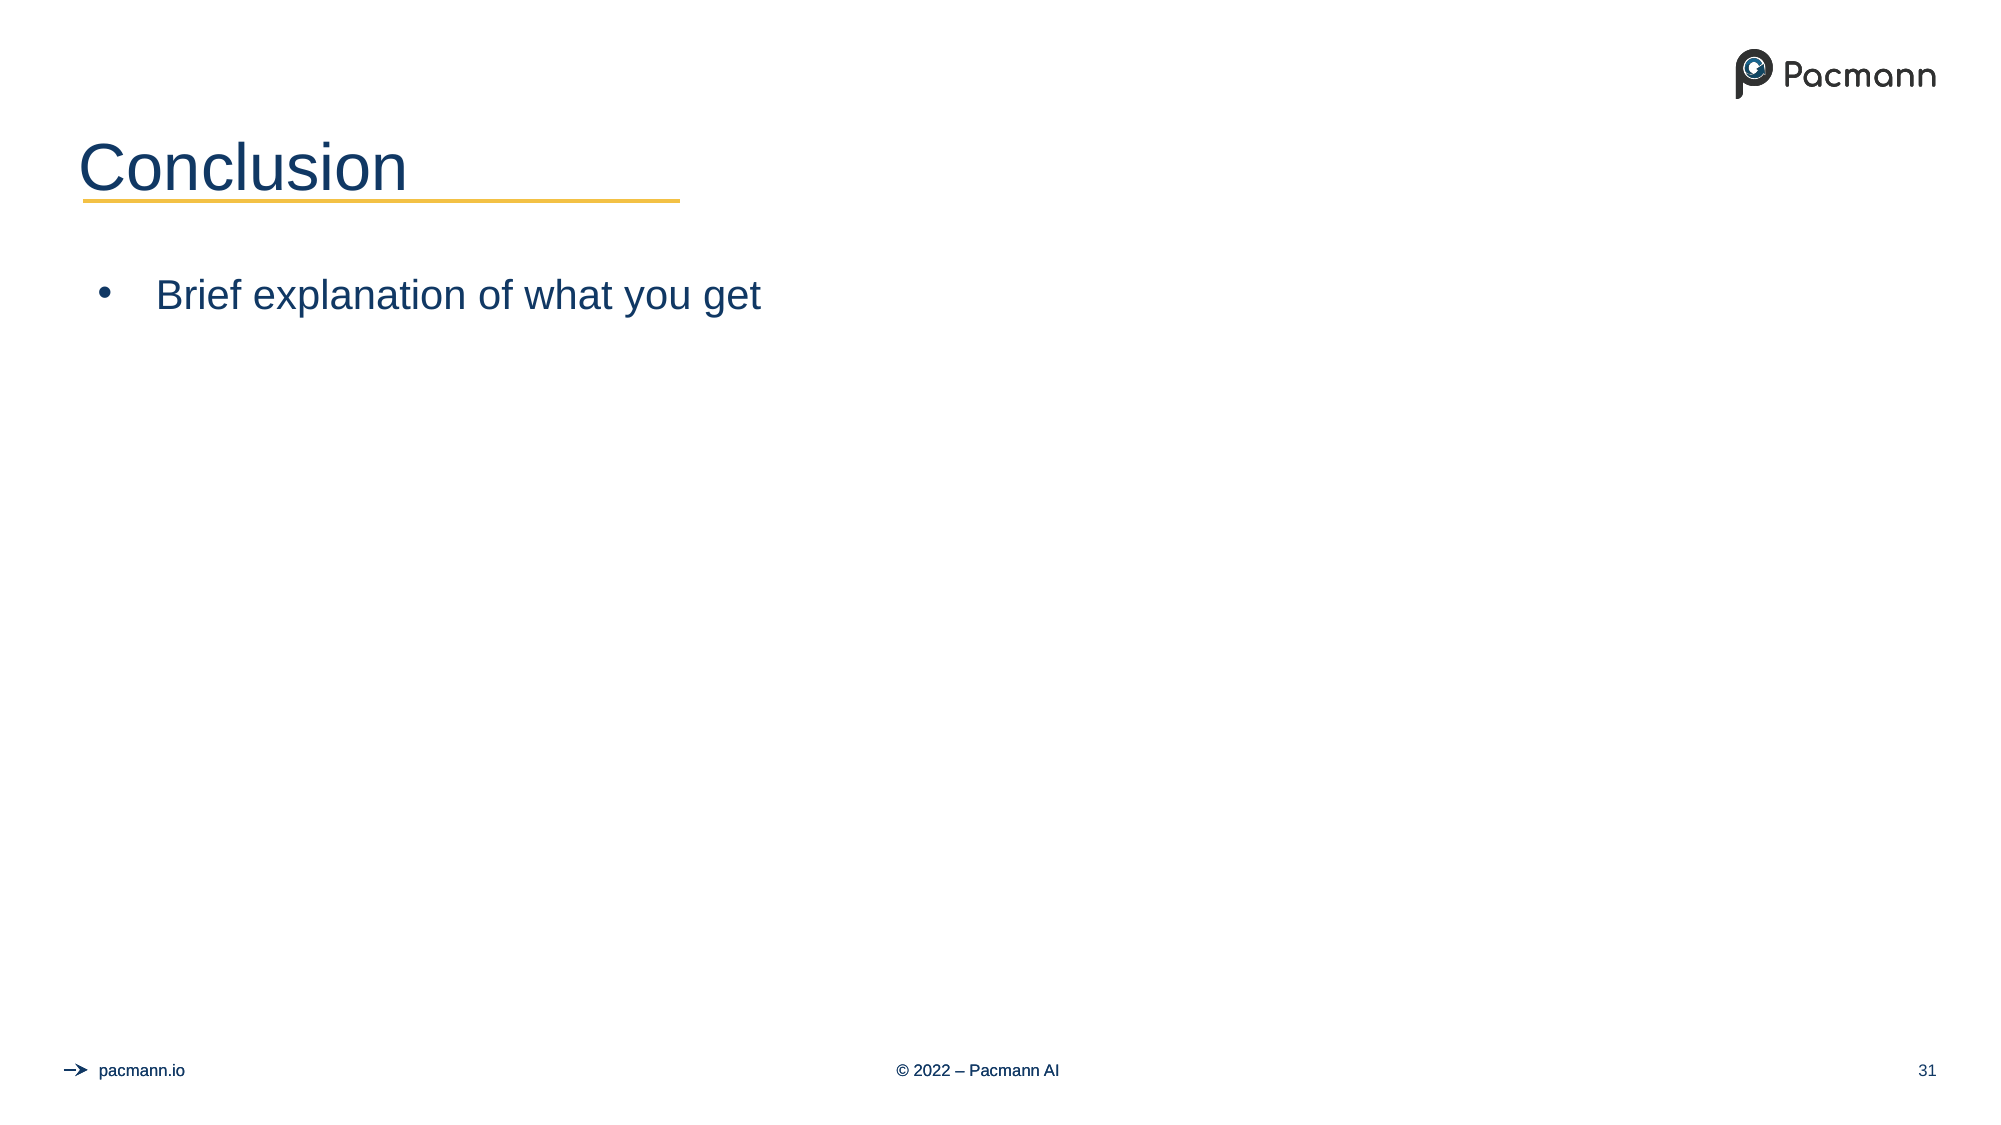

# Conclusion
Brief explanation of what you get